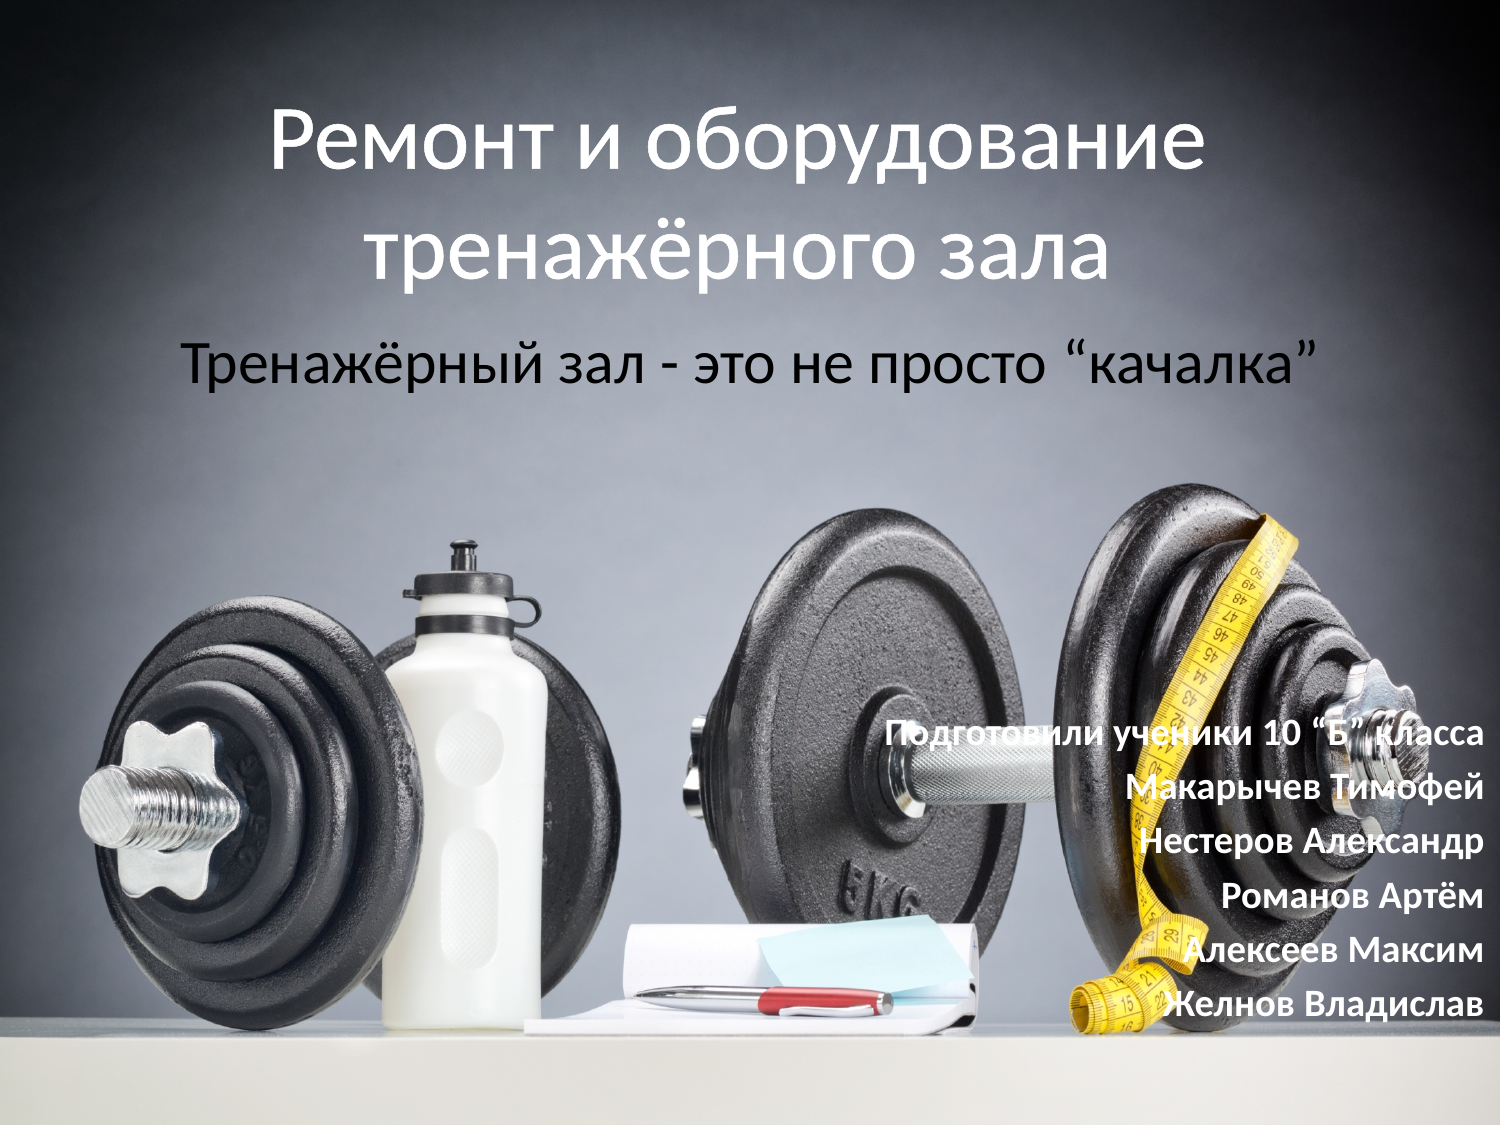

# Ремонт и оборудование тренажёрного зала

Тренажёрный зал - это не просто “качалка”

Подготовили ученики 10 “Б” класса
Макарычев Тимофей
Нестеров Александр
Романов Артём
Алексеев Максим
Желнов Владислав